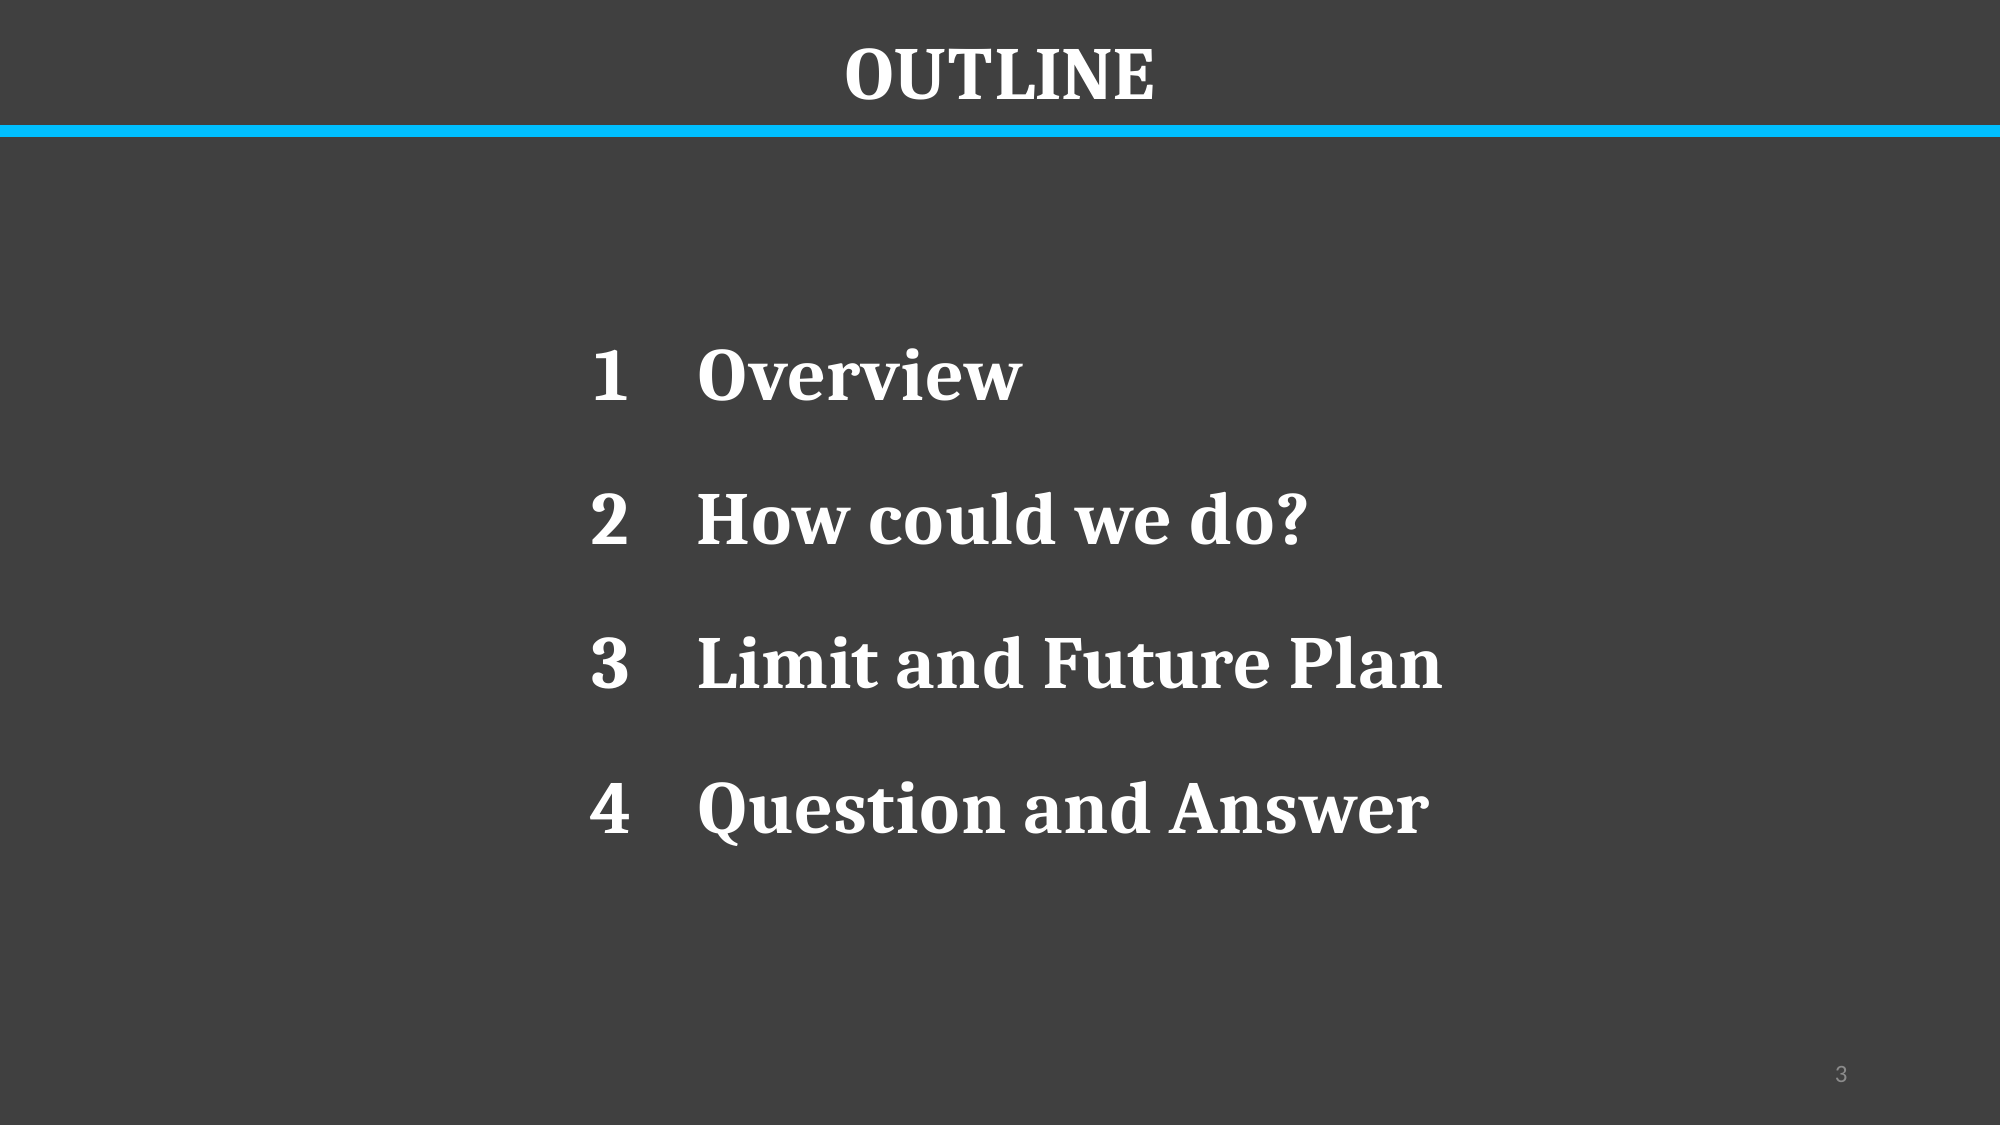

OUTLINE
1
Overview
2
How could we do?
3
Limit and Future Plan
4
Question and Answer
3